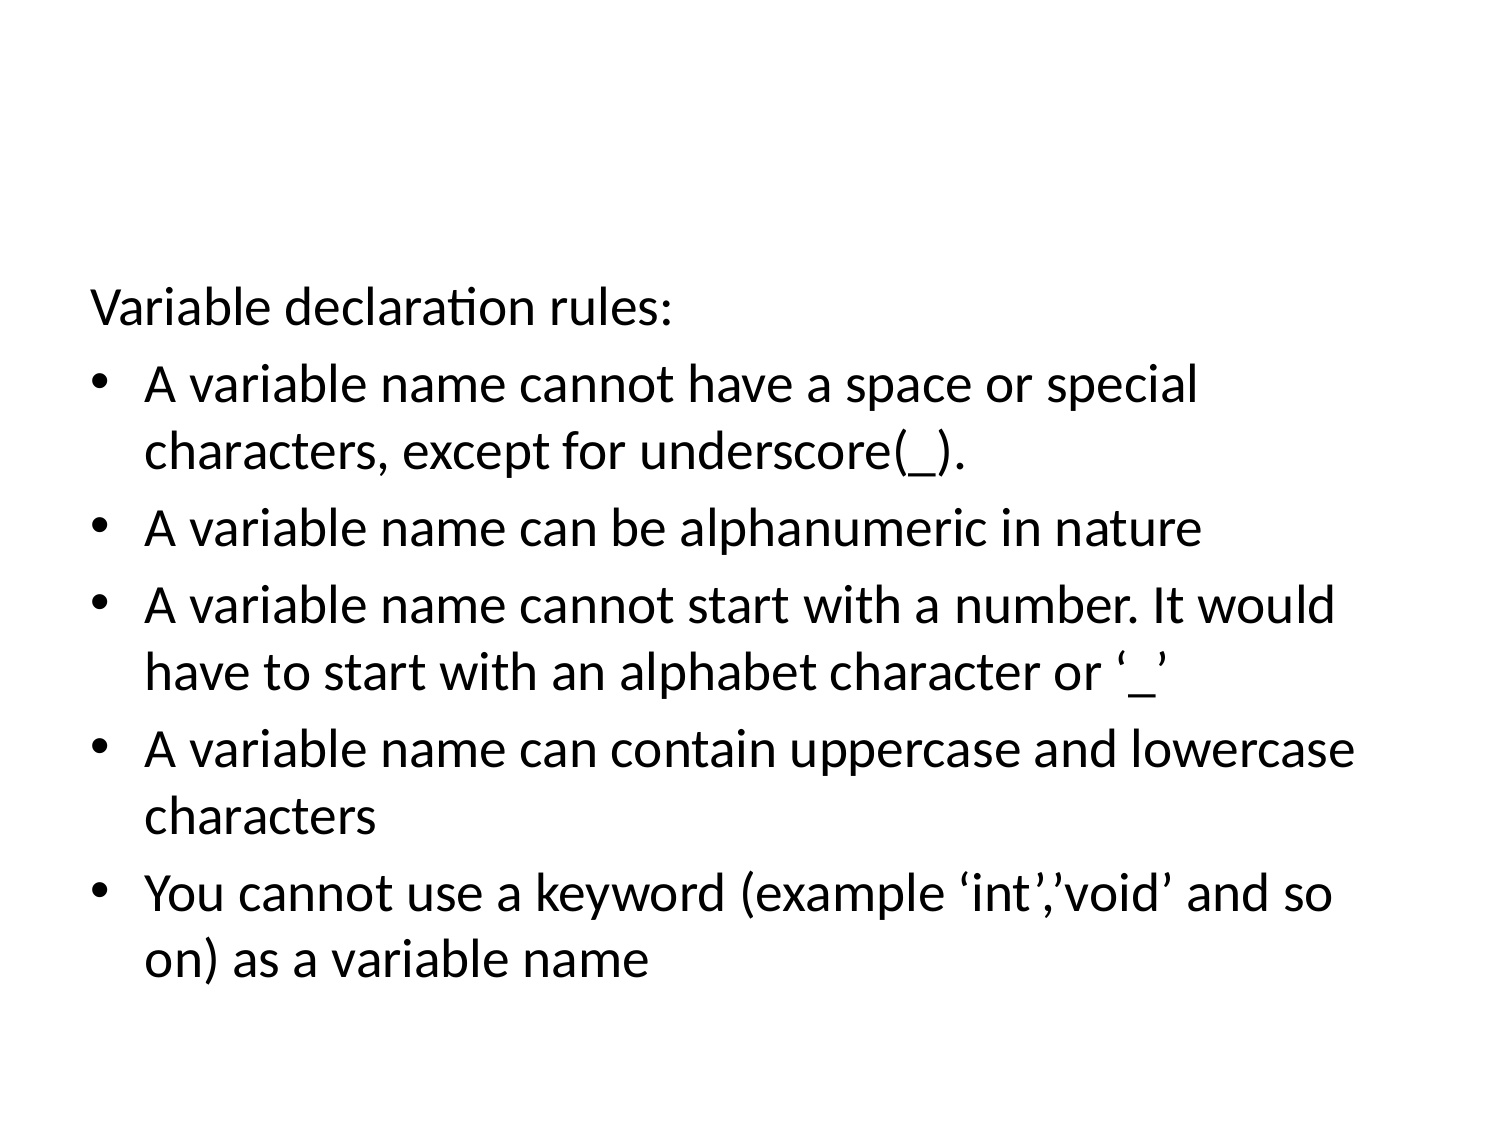

#
Variable declaration rules:
A variable name cannot have a space or special characters, except for underscore(_).
A variable name can be alphanumeric in nature
A variable name cannot start with a number. It would have to start with an alphabet character or ‘_’
A variable name can contain uppercase and lowercase characters
You cannot use a keyword (example ‘int’,’void’ and so on) as a variable name